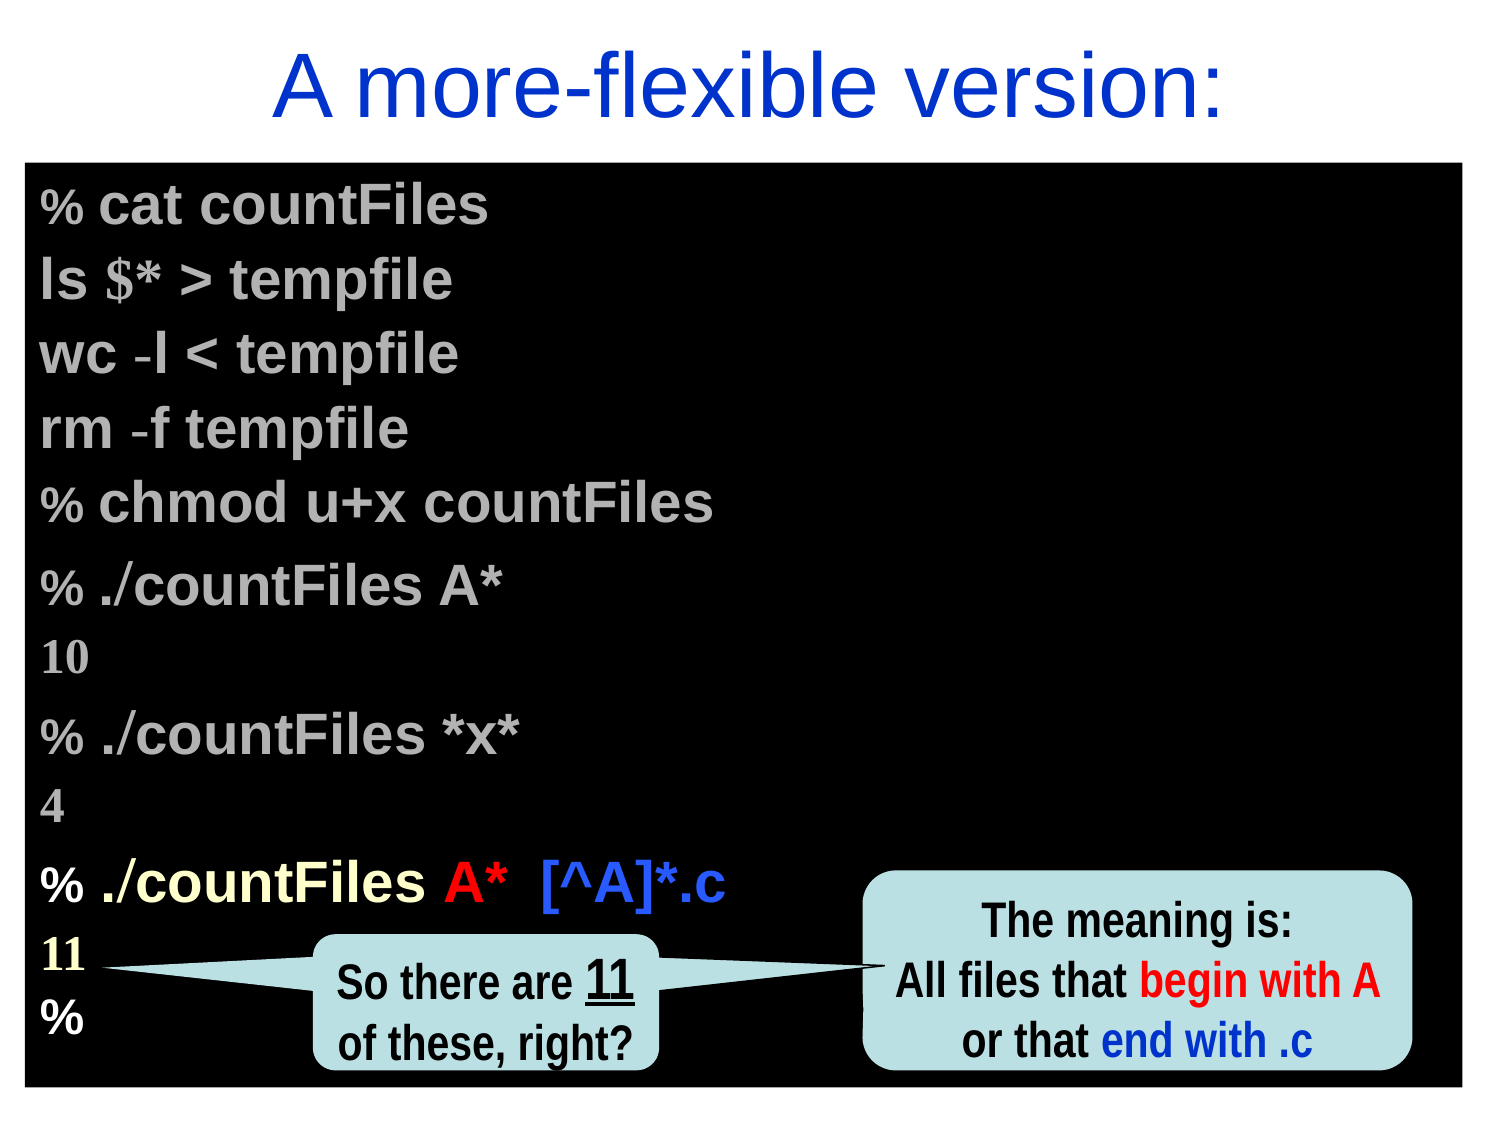

A more-flexible version:
% cat countFiles
ls $* > tempfile
wc -l < tempfile
rm -f tempfile
% chmod u+x countFiles
% ./countFiles A*
10
% ./countFiles *x*
4
% ./countFiles A*  [^A]*.c
11
%
The meaning is:
All files that begin with A or that end with .c
So there are 11 of these, right?
So there are 11 of these, right?